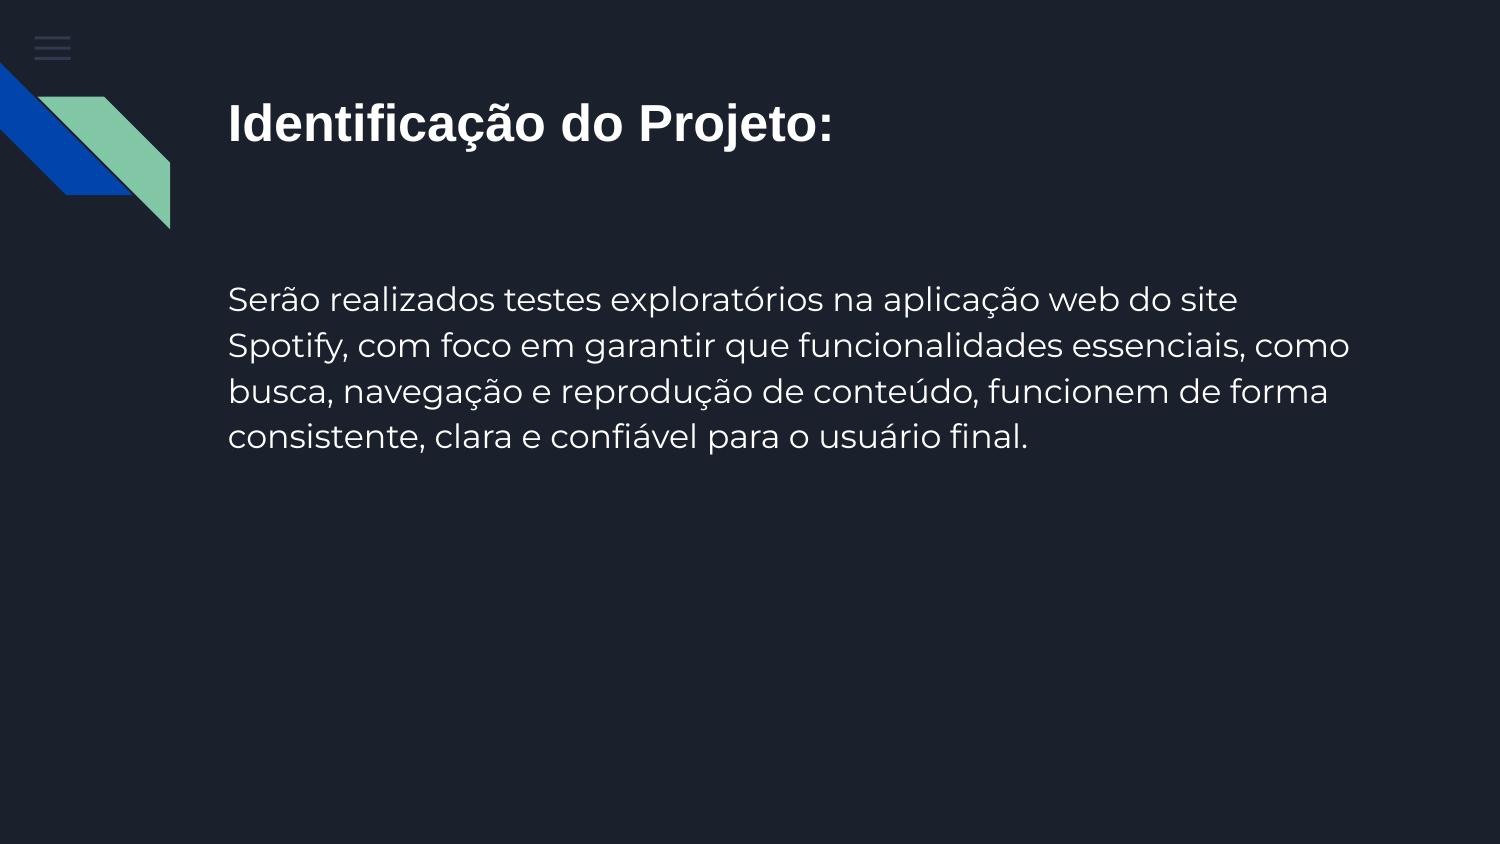

# Identificação do Projeto:
Serão realizados testes exploratórios na aplicação web do site Spotify, com foco em garantir que funcionalidades essenciais, como busca, navegação e reprodução de conteúdo, funcionem de forma consistente, clara e confiável para o usuário final.